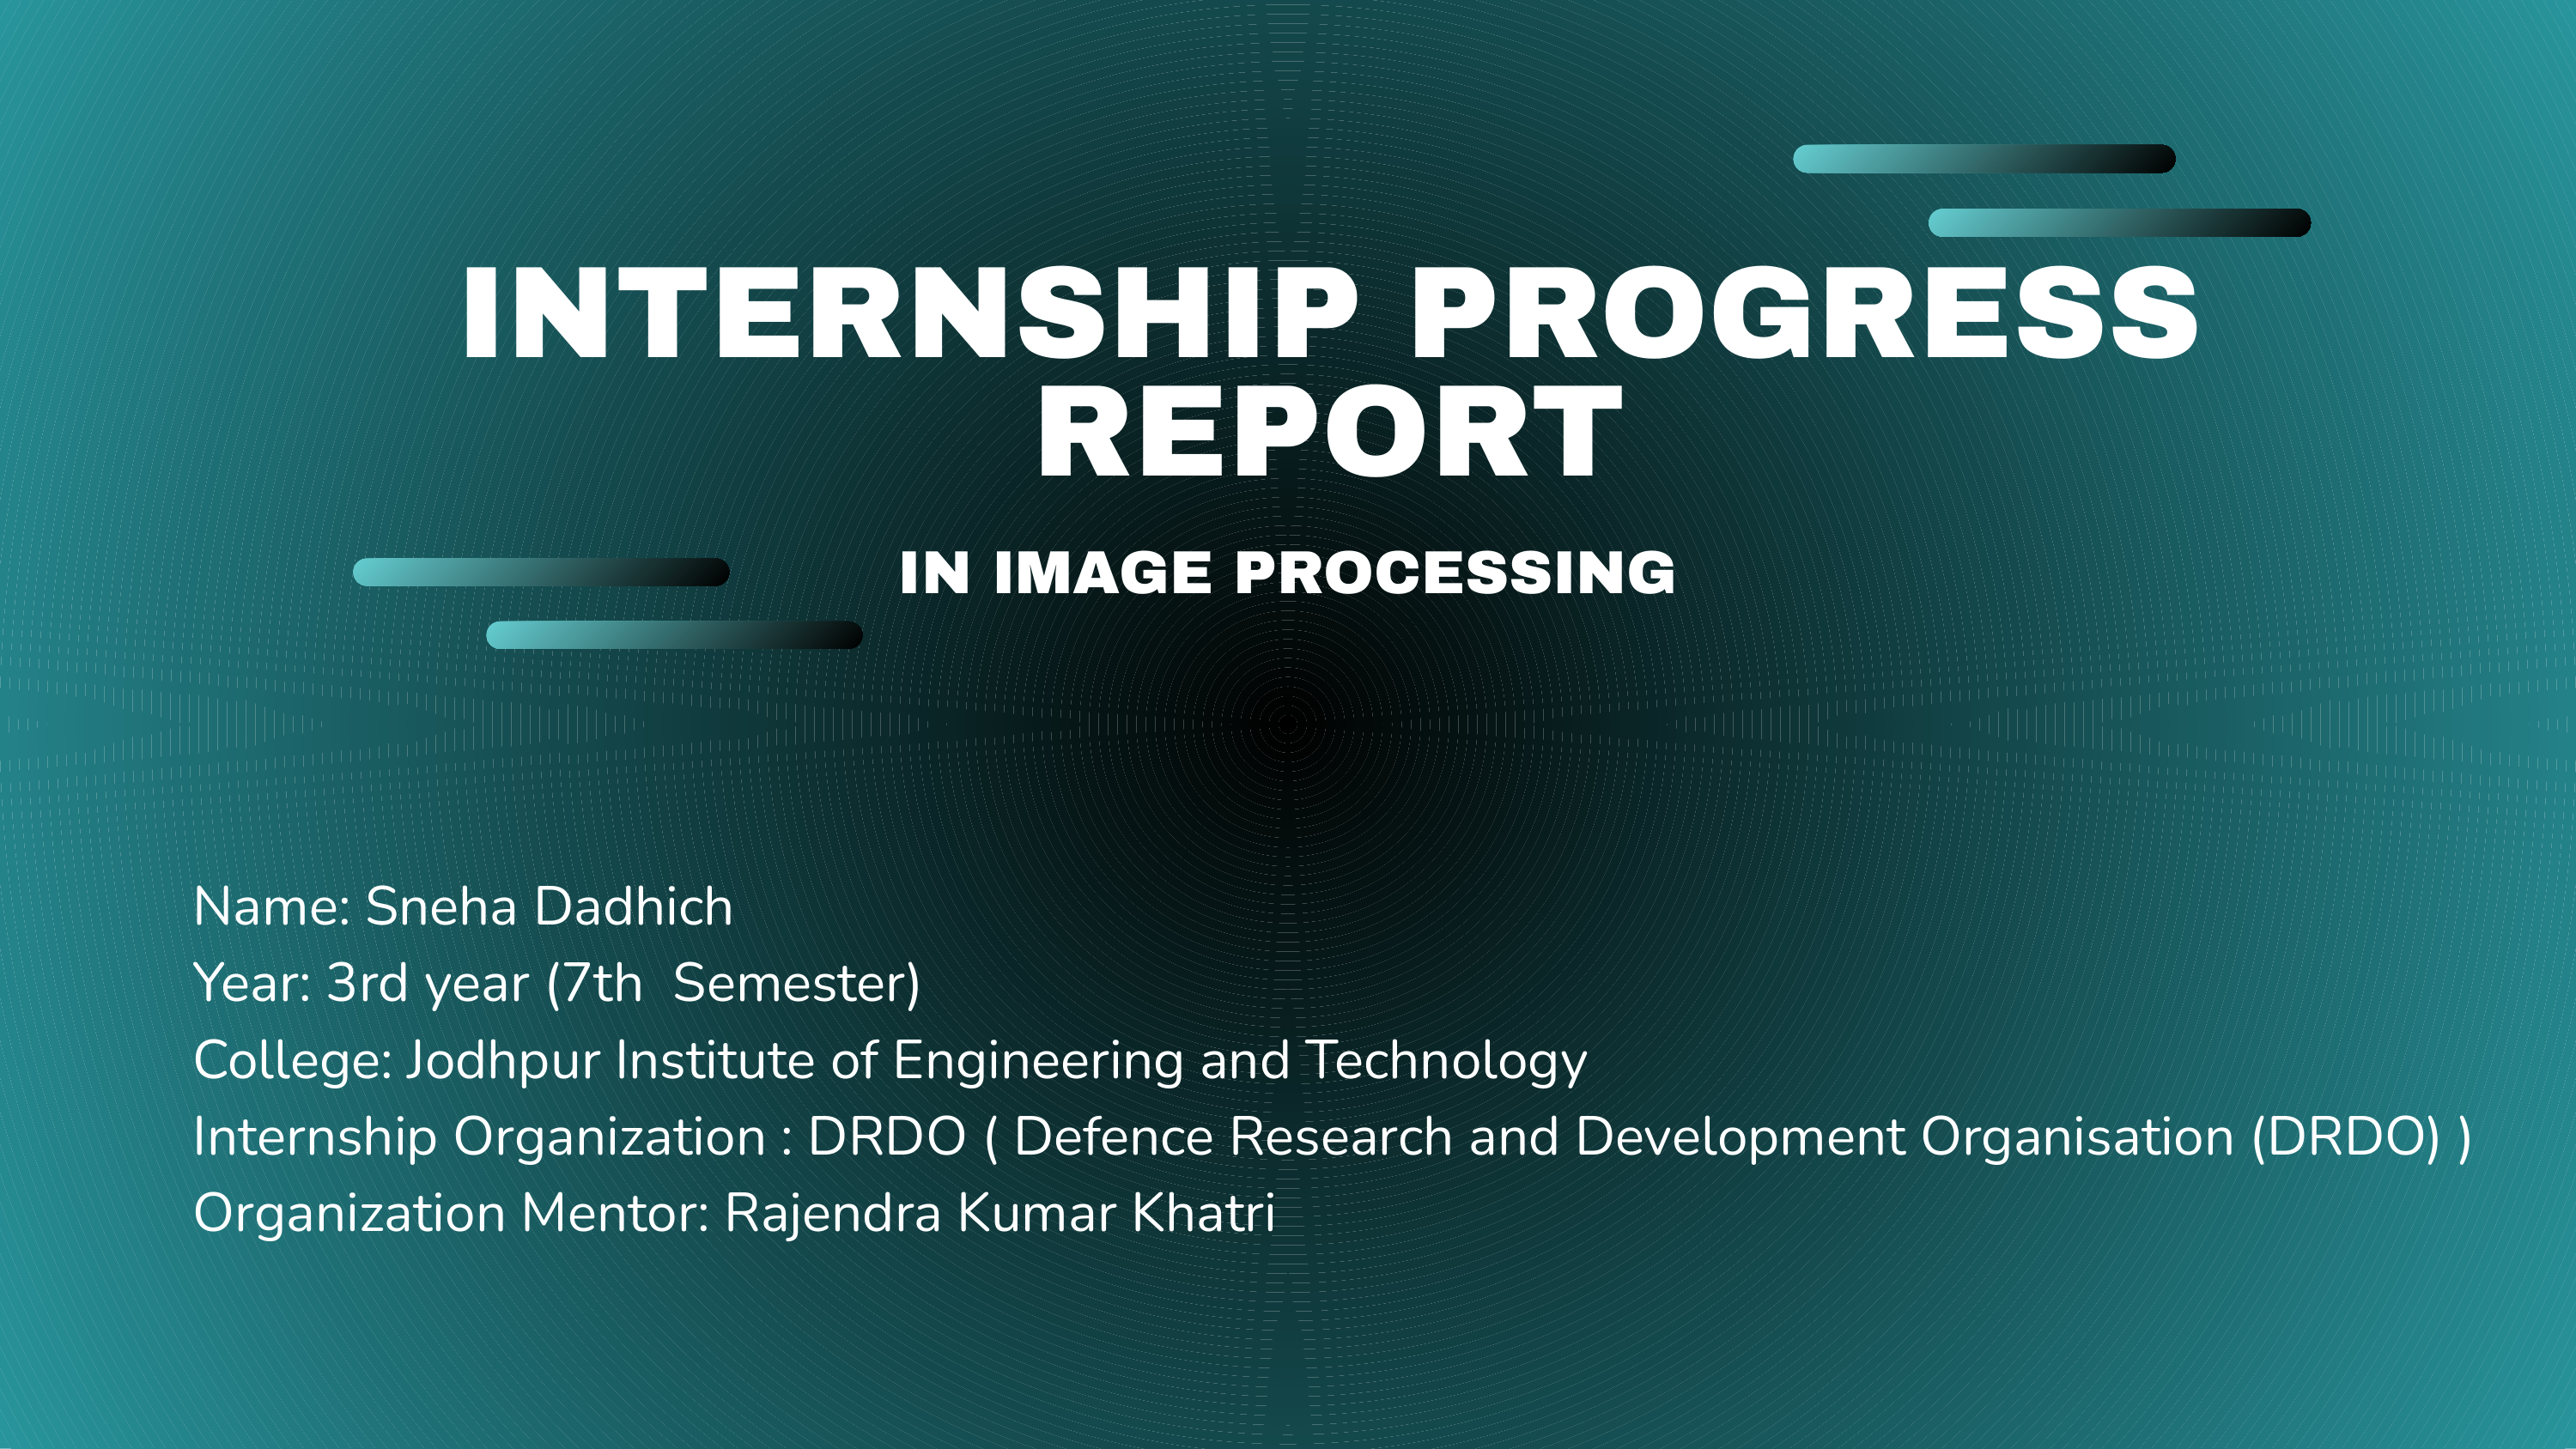

INTERNSHIP PROGRESS REPORT
IN IMAGE PROCESSING

Name: Sneha Dadhich
Year: 3rd year (7th  Semester)
College: Jodhpur Institute of Engineering and Technology
Internship Organization : DRDO ( Defence Research and Development Organisation (DRDO) )
Organization Mentor: Rajendra Kumar Khatri